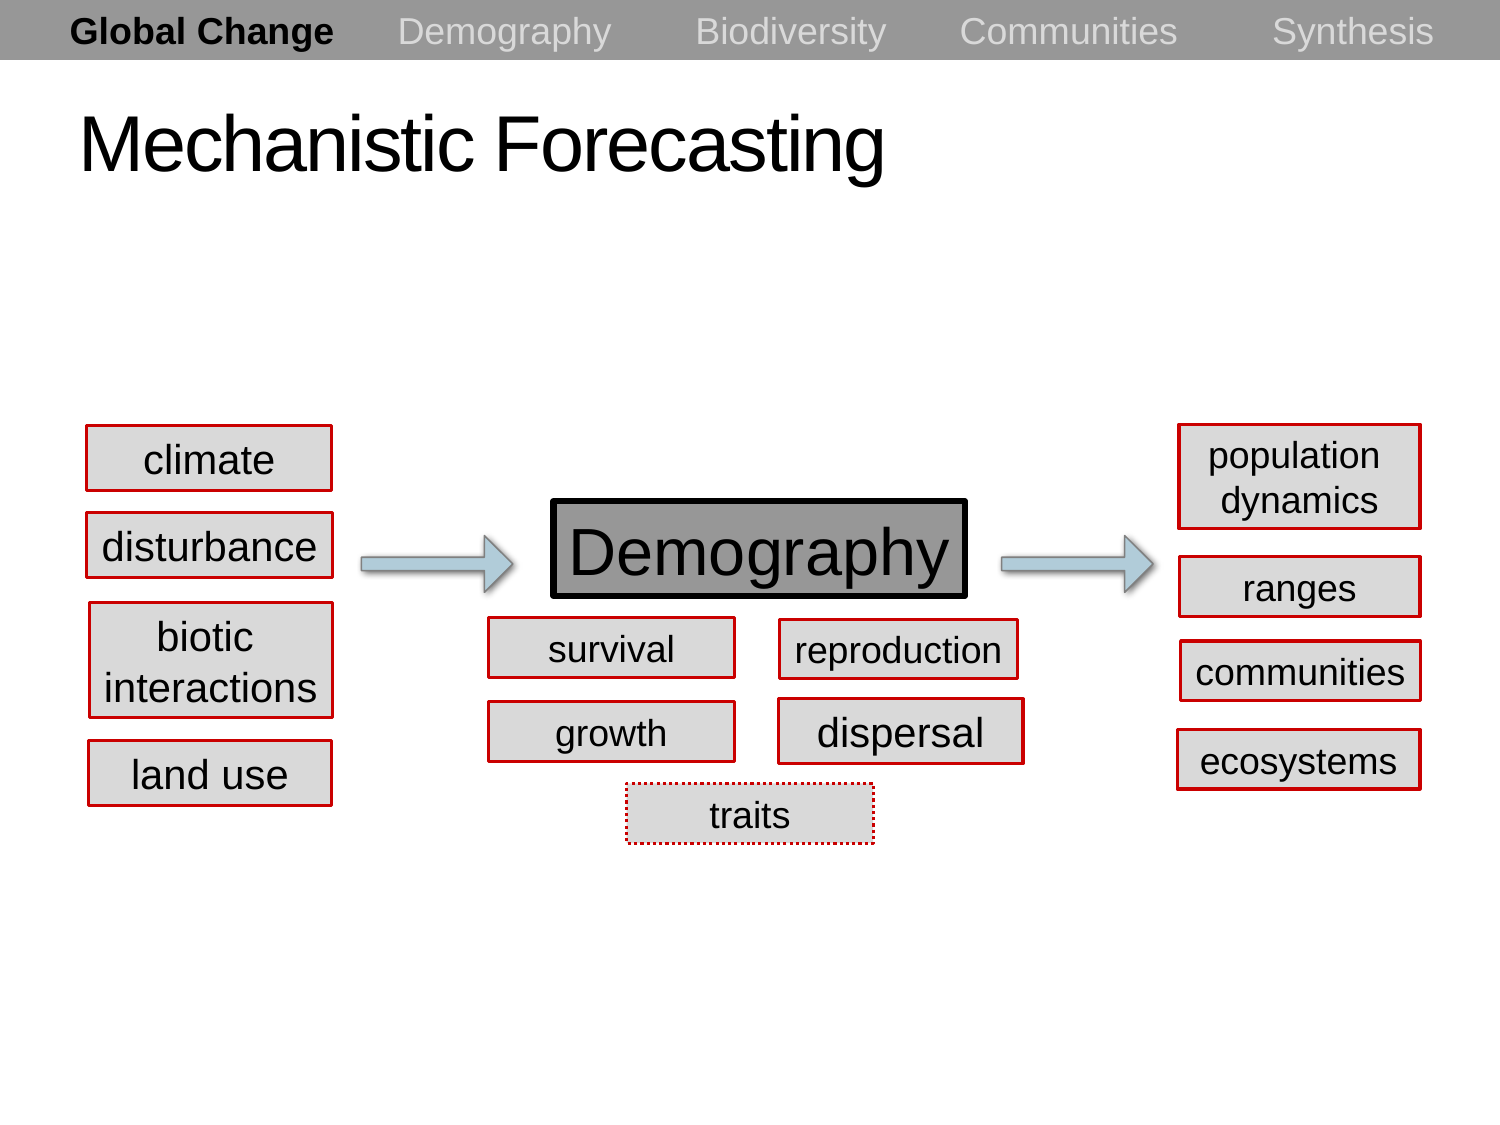

Global Change      Demography        Biodiversity       Communities         Synthesis
Mechanistic Forecasting
population
dynamics
climate
Demography
disturbance

ranges
biotic
interactions
survival
reproduction
communities
dispersal
growth
ecosystems
land use
traits